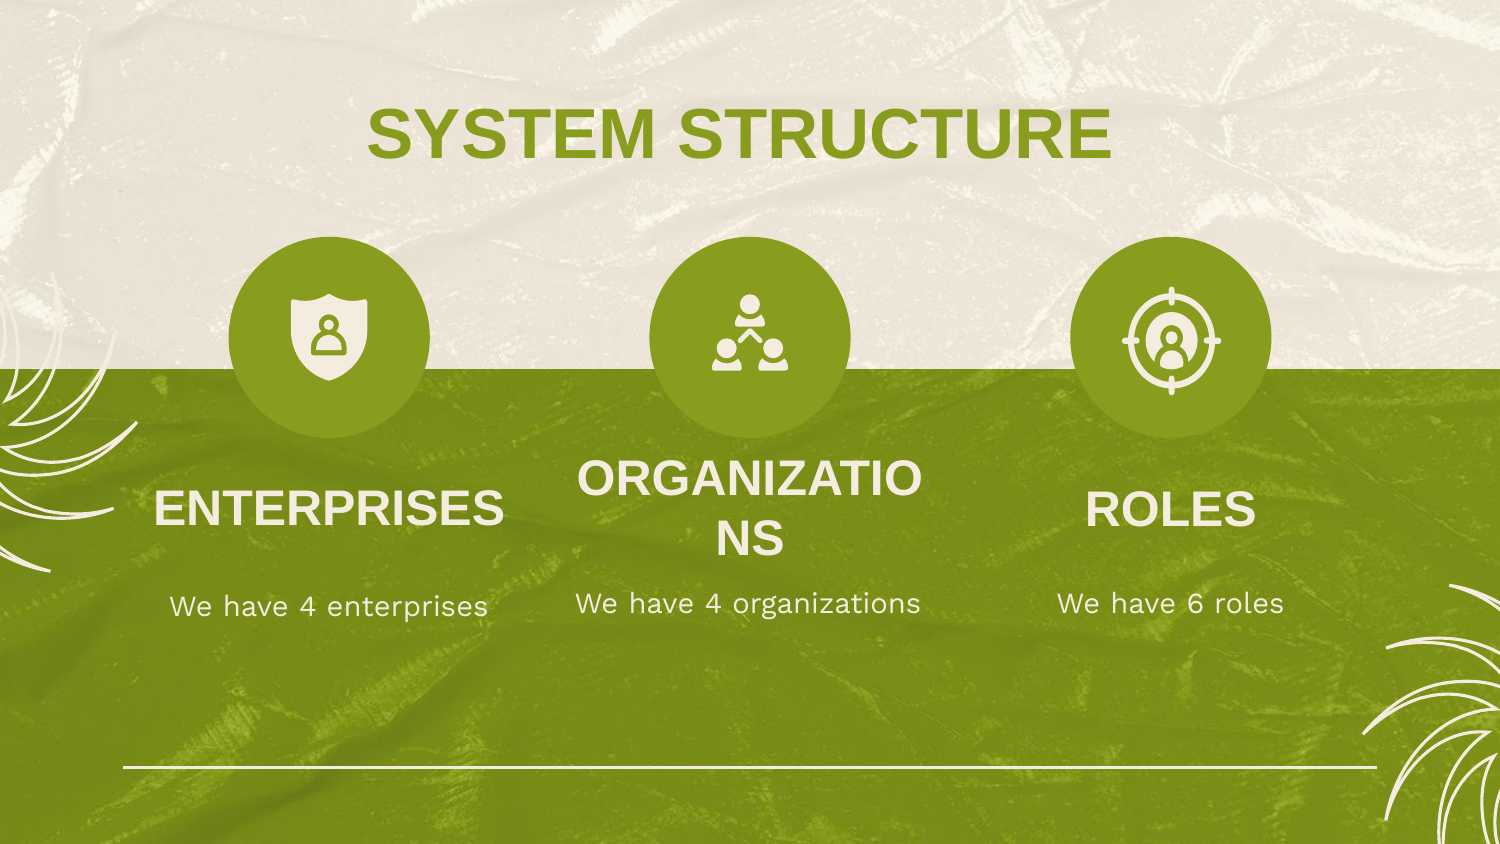

# SYSTEM STRUCTURE

ENTERPRISES
ORGANIZATIONS
ROLES
We have 4 organizations
We have 6 roles

We have 4 enterprises